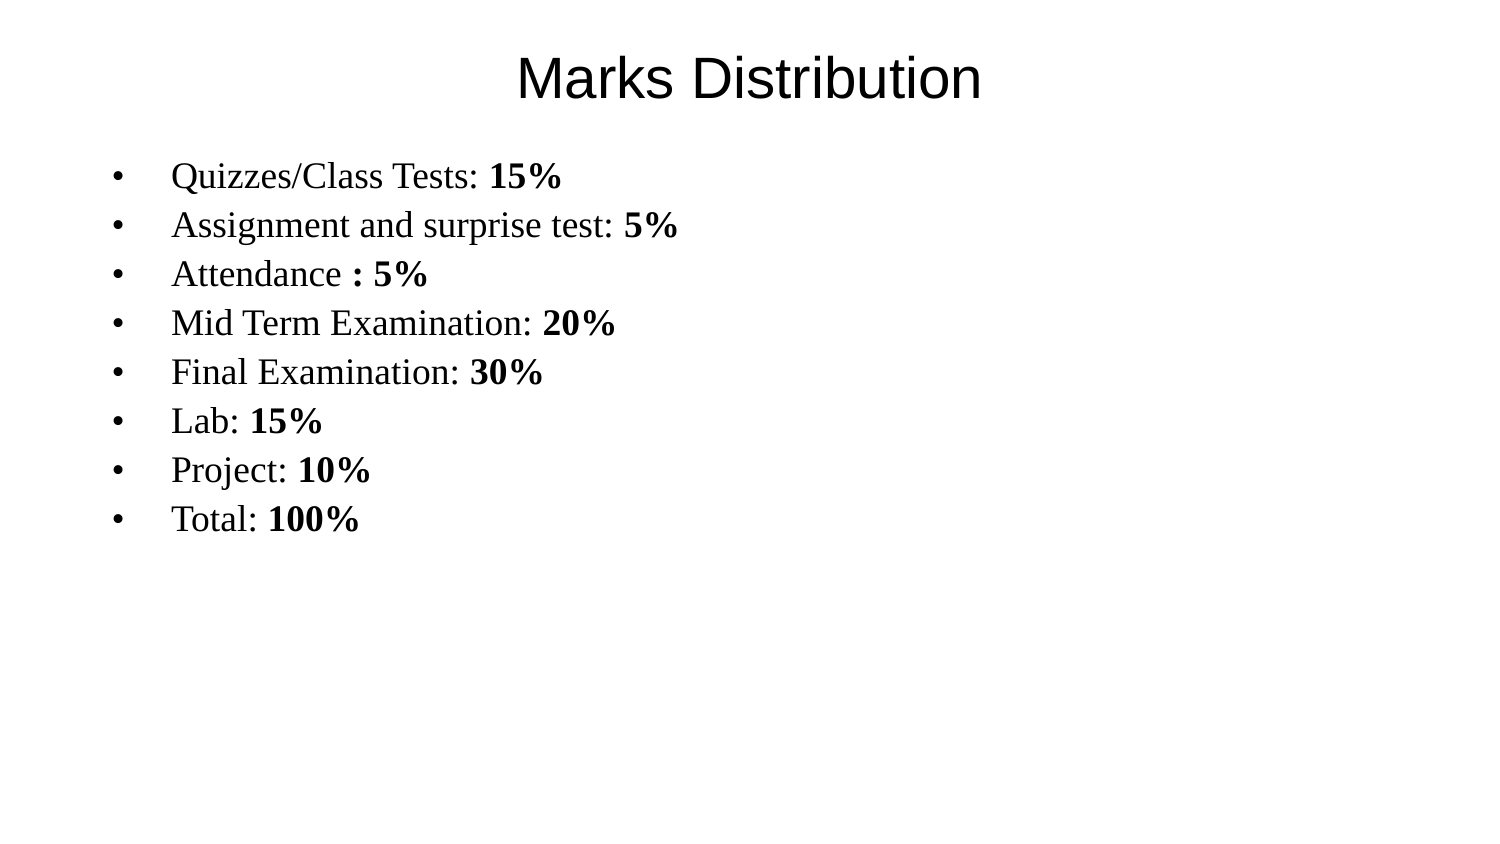

# Marks Distribution
Quizzes/Class Tests: 15%
Assignment and surprise test: 5%
Attendance : 5%
Mid Term Examination: 20%
Final Examination: 30%
Lab: 15%
Project: 10%
Total: 100%